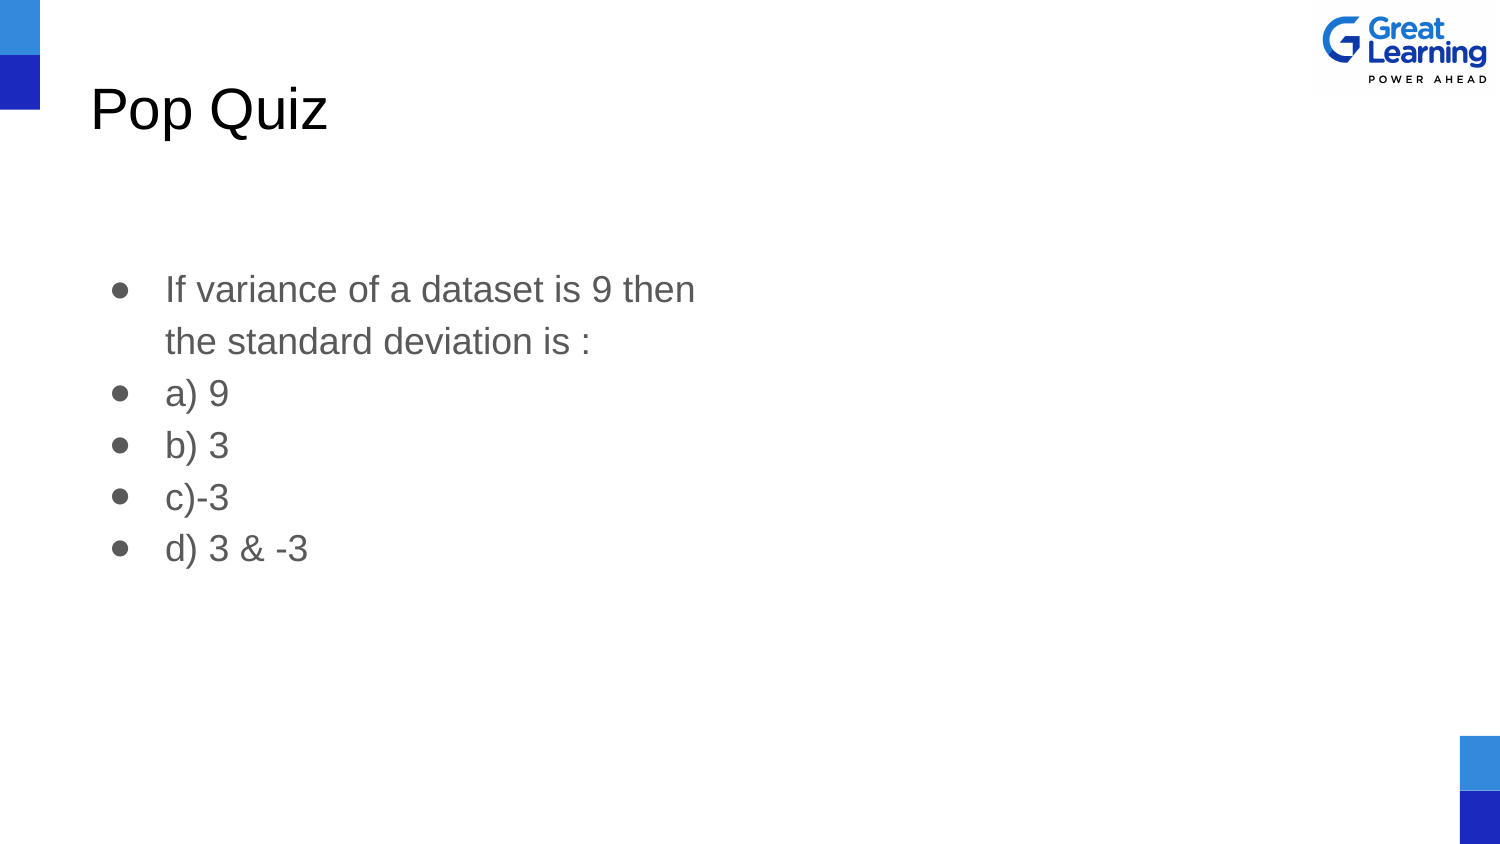

# Pop Quiz
If variance of a dataset is 9 then the standard deviation is :
a) 9
b) 3
c)-3
d) 3 & -3